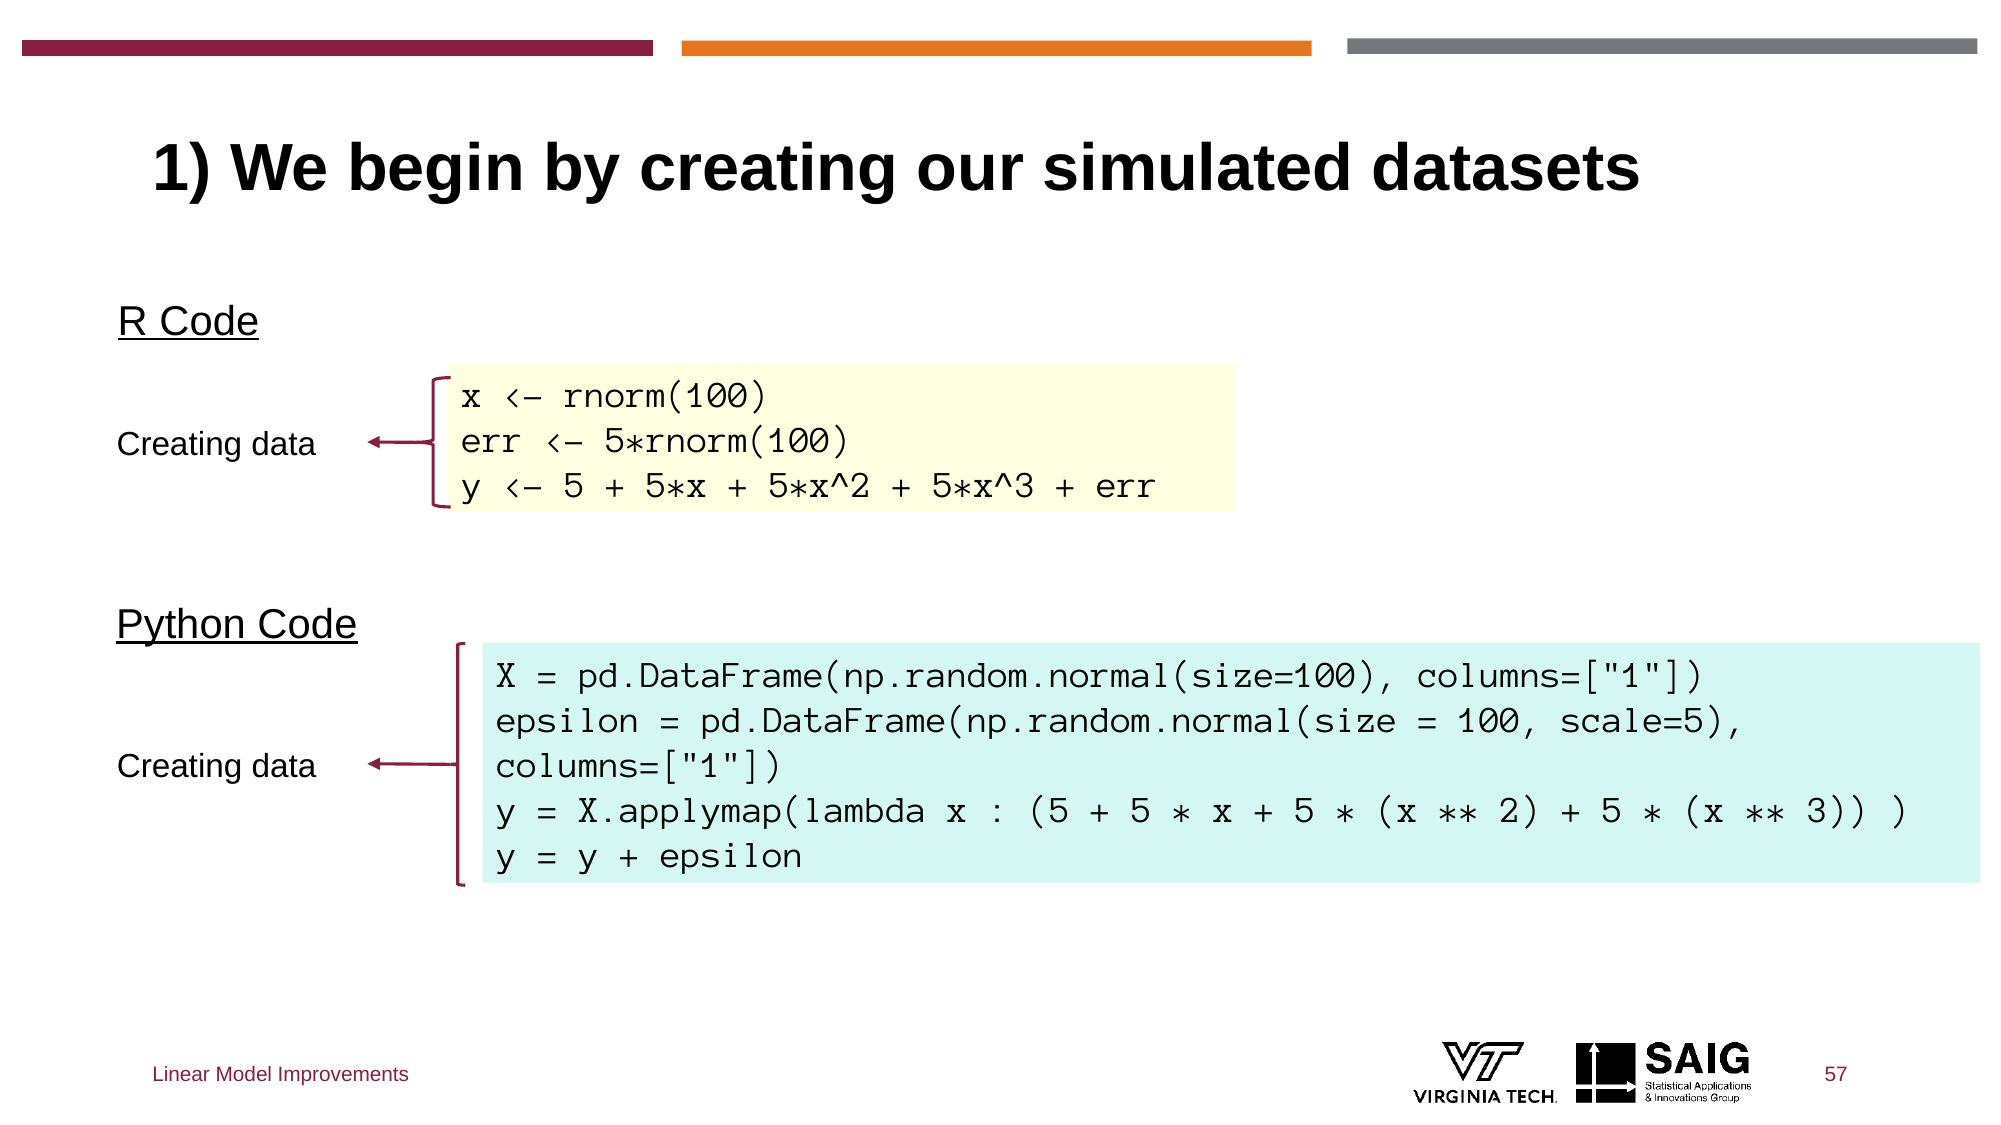

# 1) We begin by creating our simulated datasets
R Code
x <- rnorm(100)
err <- 5*rnorm(100)
y <- 5 + 5*x + 5*x^2 + 5*x^3 + err

Creating data
Python Code
X = pd.DataFrame(np.random.normal(size=100), columns=["1"])
epsilon = pd.DataFrame(np.random.normal(size = 100, scale=5), columns=["1"])
y = X.applymap(lambda x : (5 + 5 * x + 5 * (x ** 2) + 5 * (x ** 3)) )
y = y + epsilon

Creating data
Linear Model Improvements
57